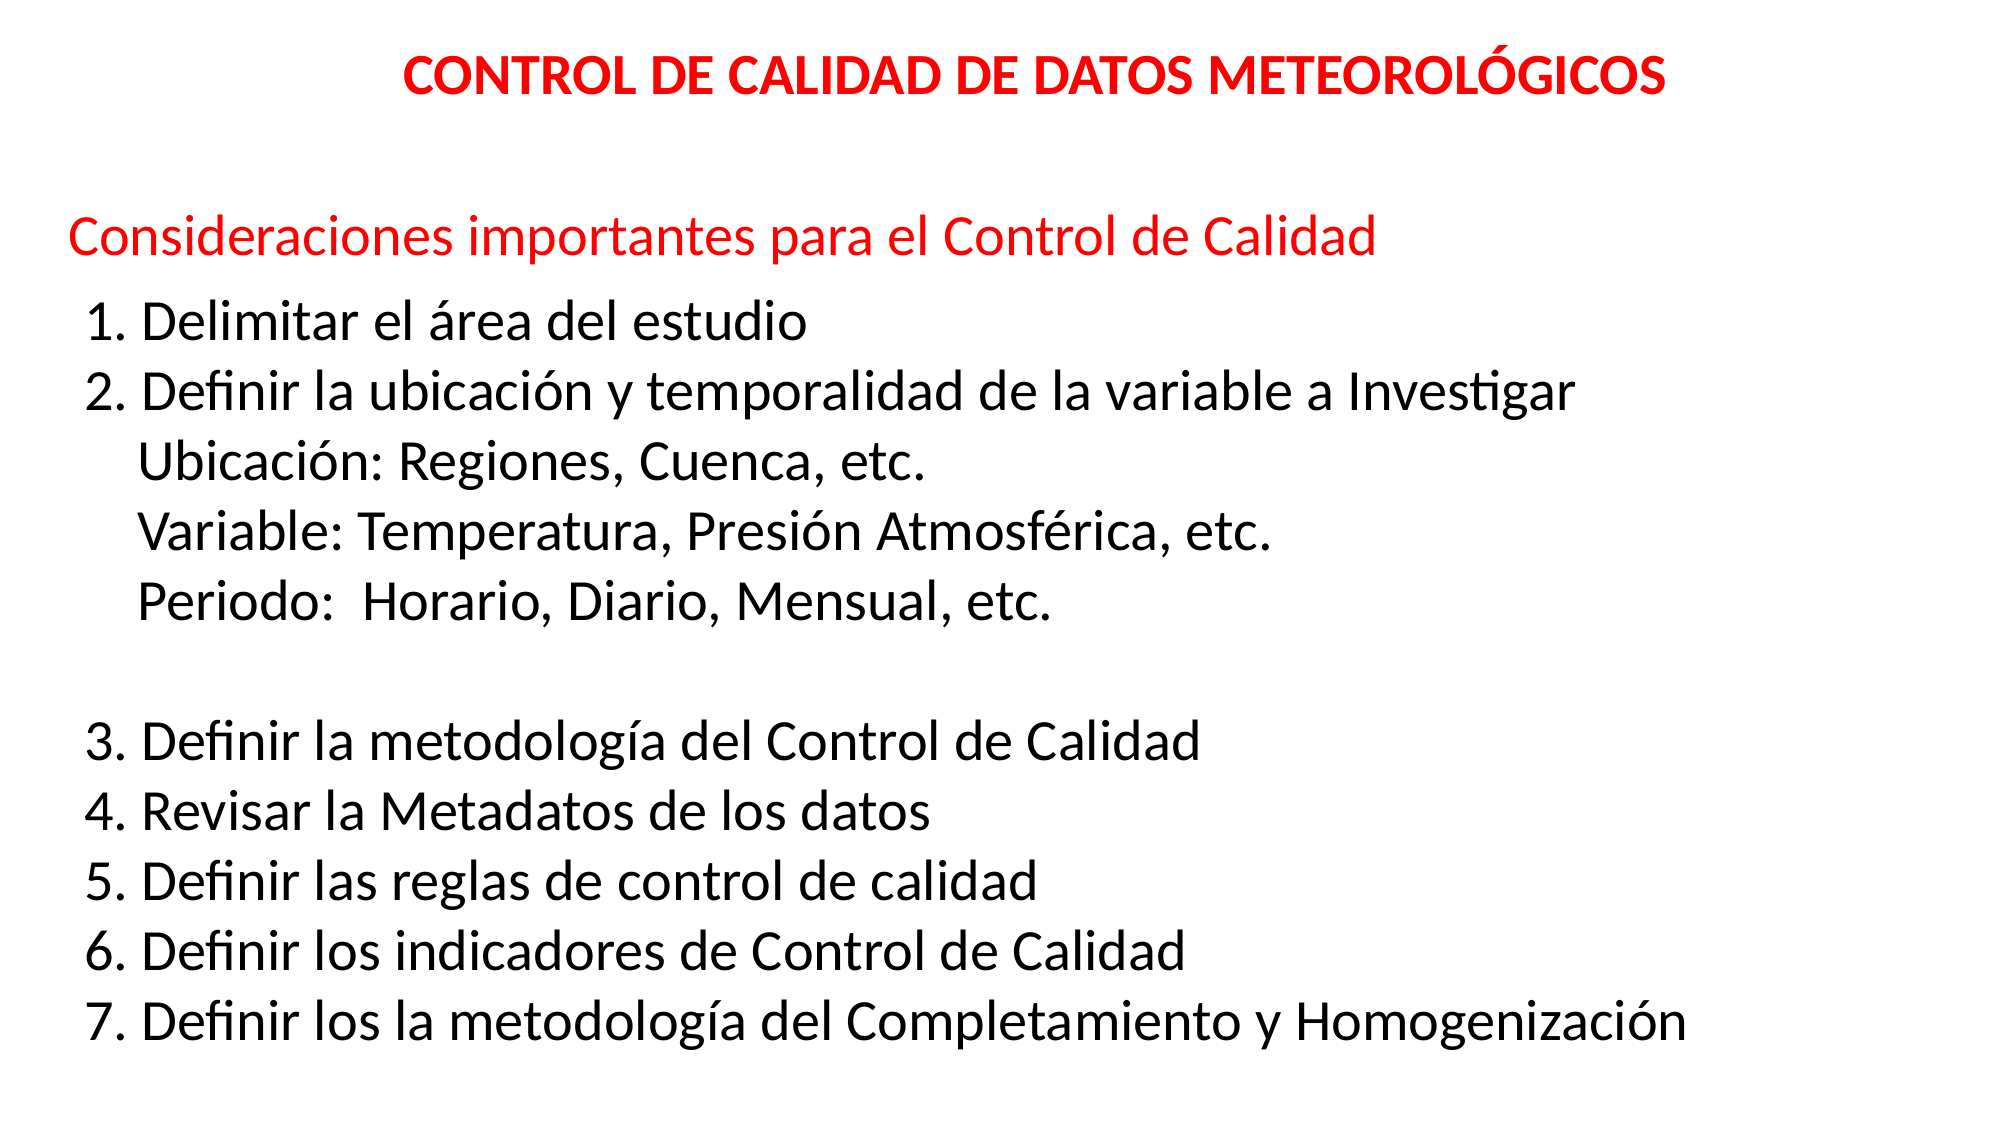

CONTROL DE CALIDAD DE DATOS METEOROLÓGICOS
Consideraciones importantes para el Control de Calidad
1. Delimitar el área del estudio
2. Definir la ubicación y temporalidad de la variable a Investigar
    Ubicación: Regiones, Cuenca, etc.
    Variable: Temperatura, Presión Atmosférica, etc.
    Periodo:  Horario, Diario, Mensual, etc.

3. Definir la metodología del Control de Calidad
4. Revisar la Metadatos de los datos
5. Definir las reglas de control de calidad
6. Definir los indicadores de Control de Calidad
7. Definir los la metodología del Completamiento y Homogenización